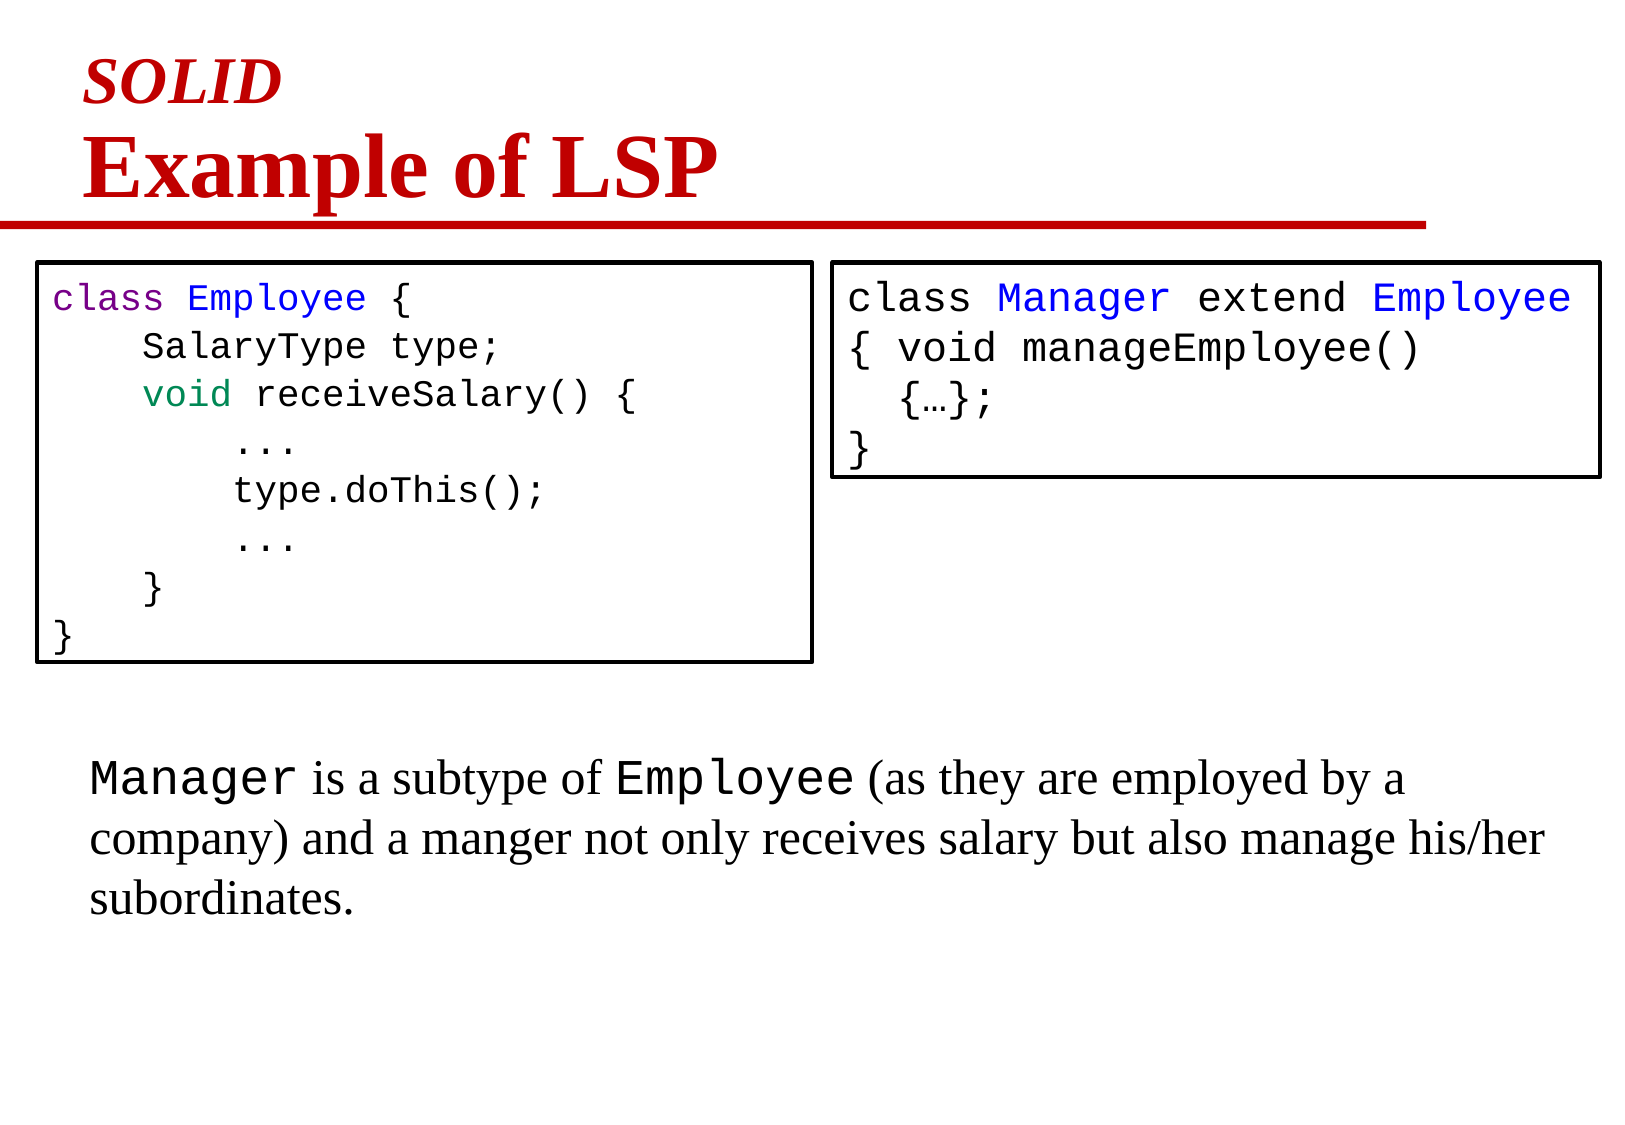

# SOLID Example of LSP
class Employee {
    SalaryType type;
    void receiveSalary() {
        ...
        type.doThis();
        ...
    }
}
class Manager extend Employee
{ void manageEmployee()
  {…};
}
Manager is a subtype of Employee (as they are employed by a company) and a manger not only receives salary but also manage his/her subordinates.